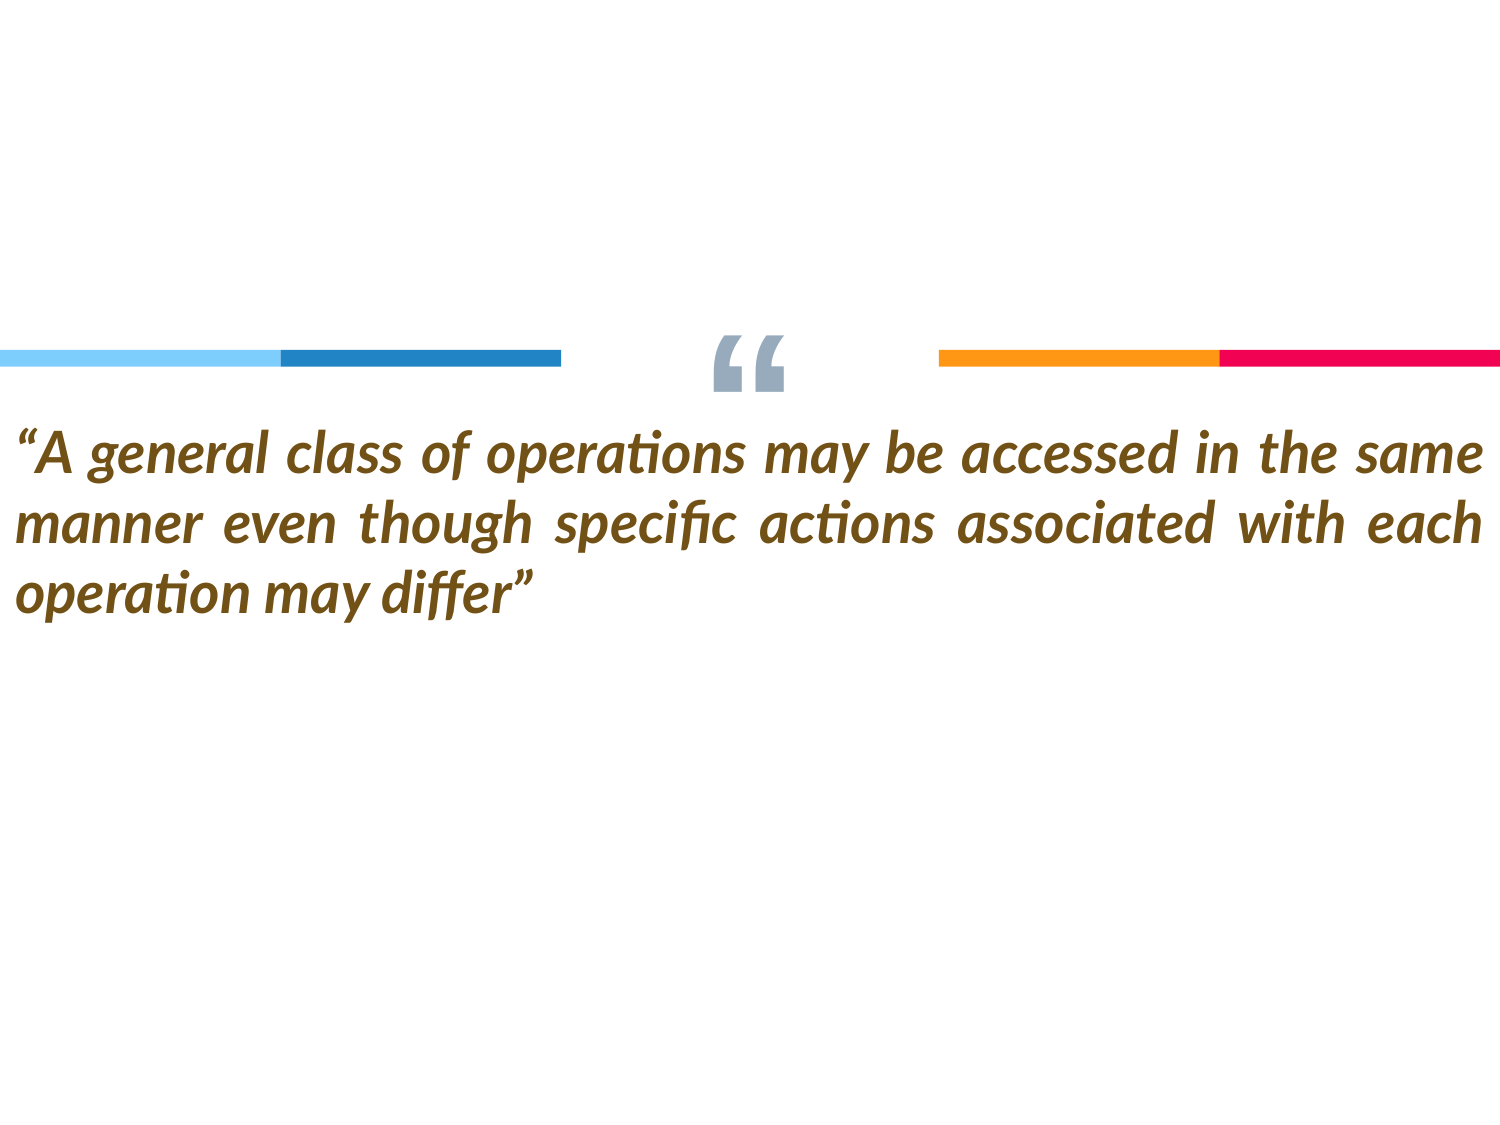

“A general class of operations may be accessed in the same manner even though specific actions associated with each operation may differ”